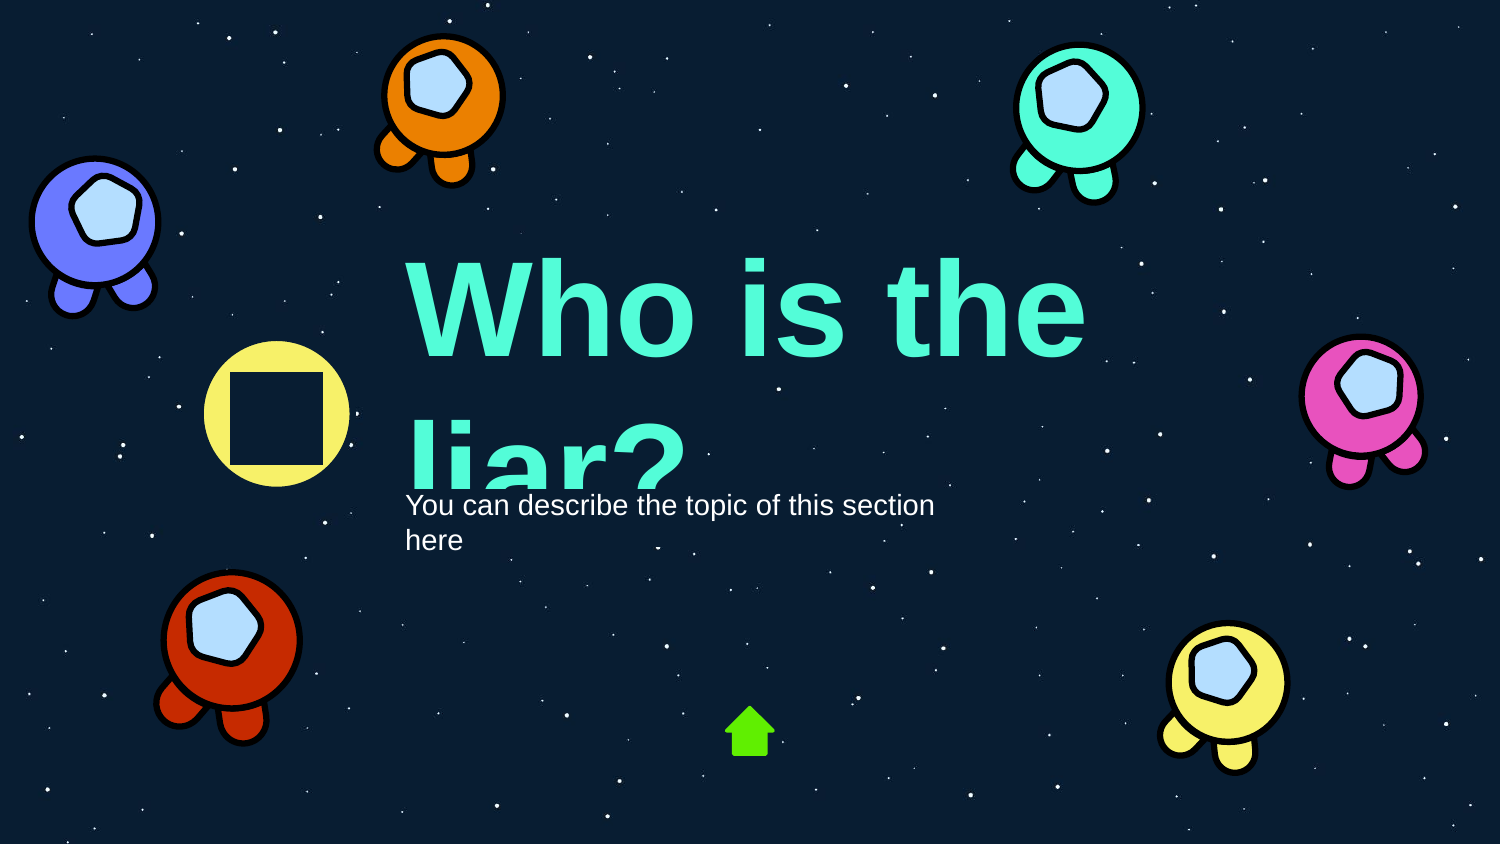

# Who is the liar?

04
You can describe the topic of this section here